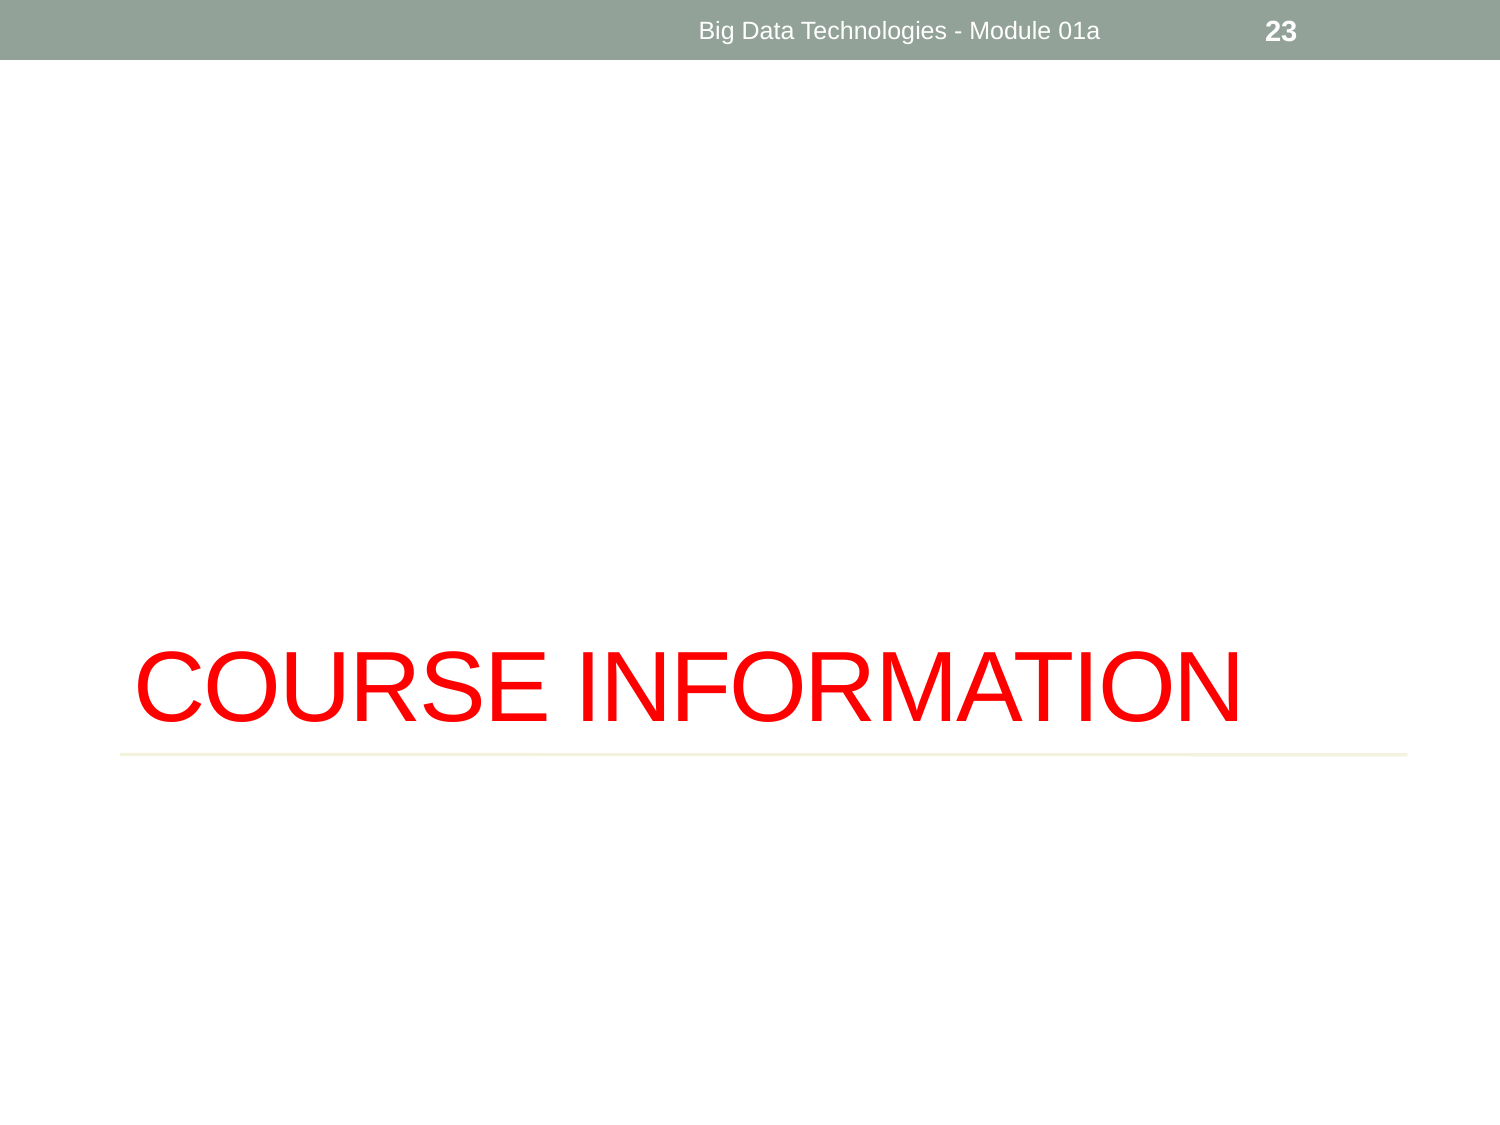

Big Data Technologies - Module 01a
23
# Course Information